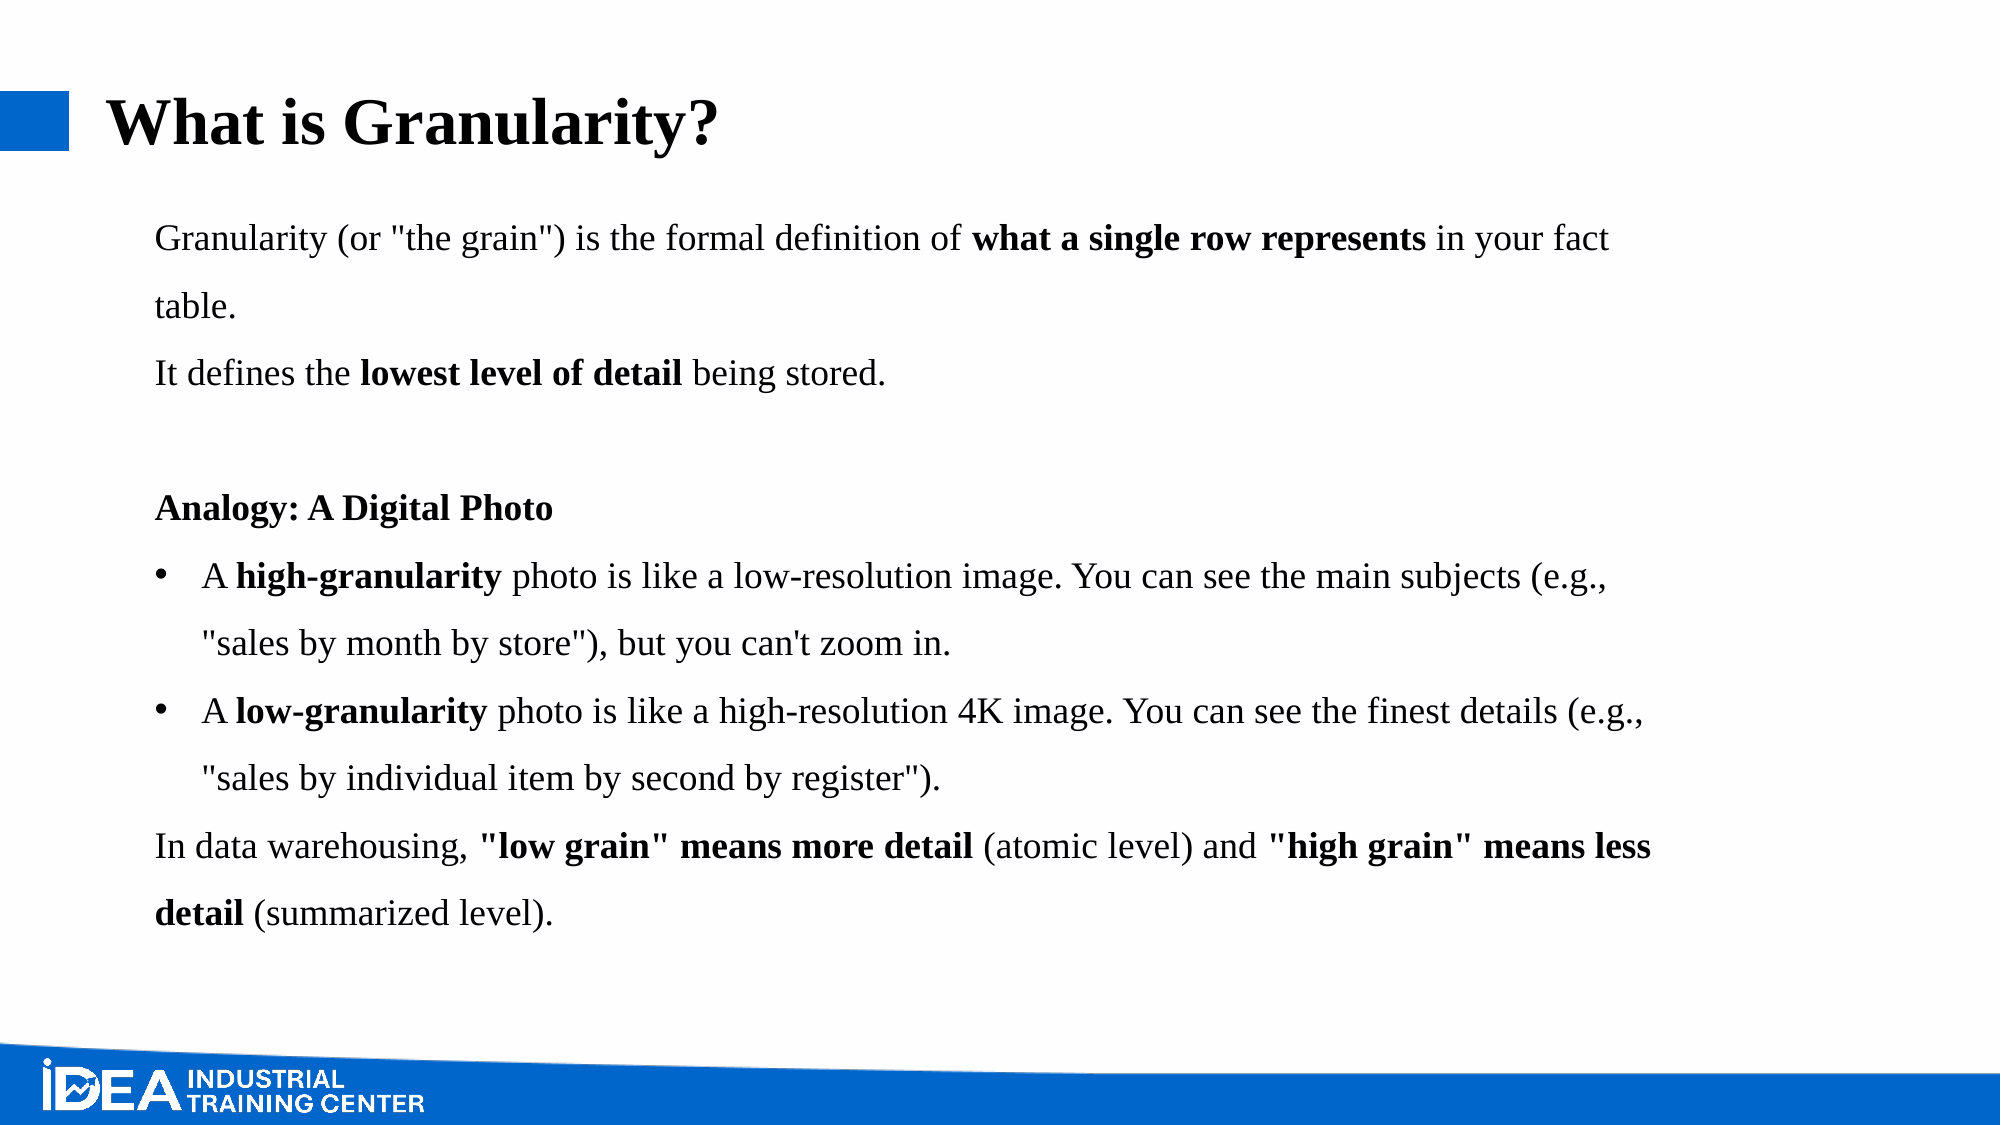

# What is Granularity?
Granularity (or "the grain") is the formal definition of what a single row represents in your fact table.
It defines the lowest level of detail being stored.

Analogy: A Digital Photo
A high-granularity photo is like a low-resolution image. You can see the main subjects (e.g., "sales by month by store"), but you can't zoom in.
A low-granularity photo is like a high-resolution 4K image. You can see the finest details (e.g., "sales by individual item by second by register").
In data warehousing, "low grain" means more detail (atomic level) and "high grain" means less detail (summarized level).